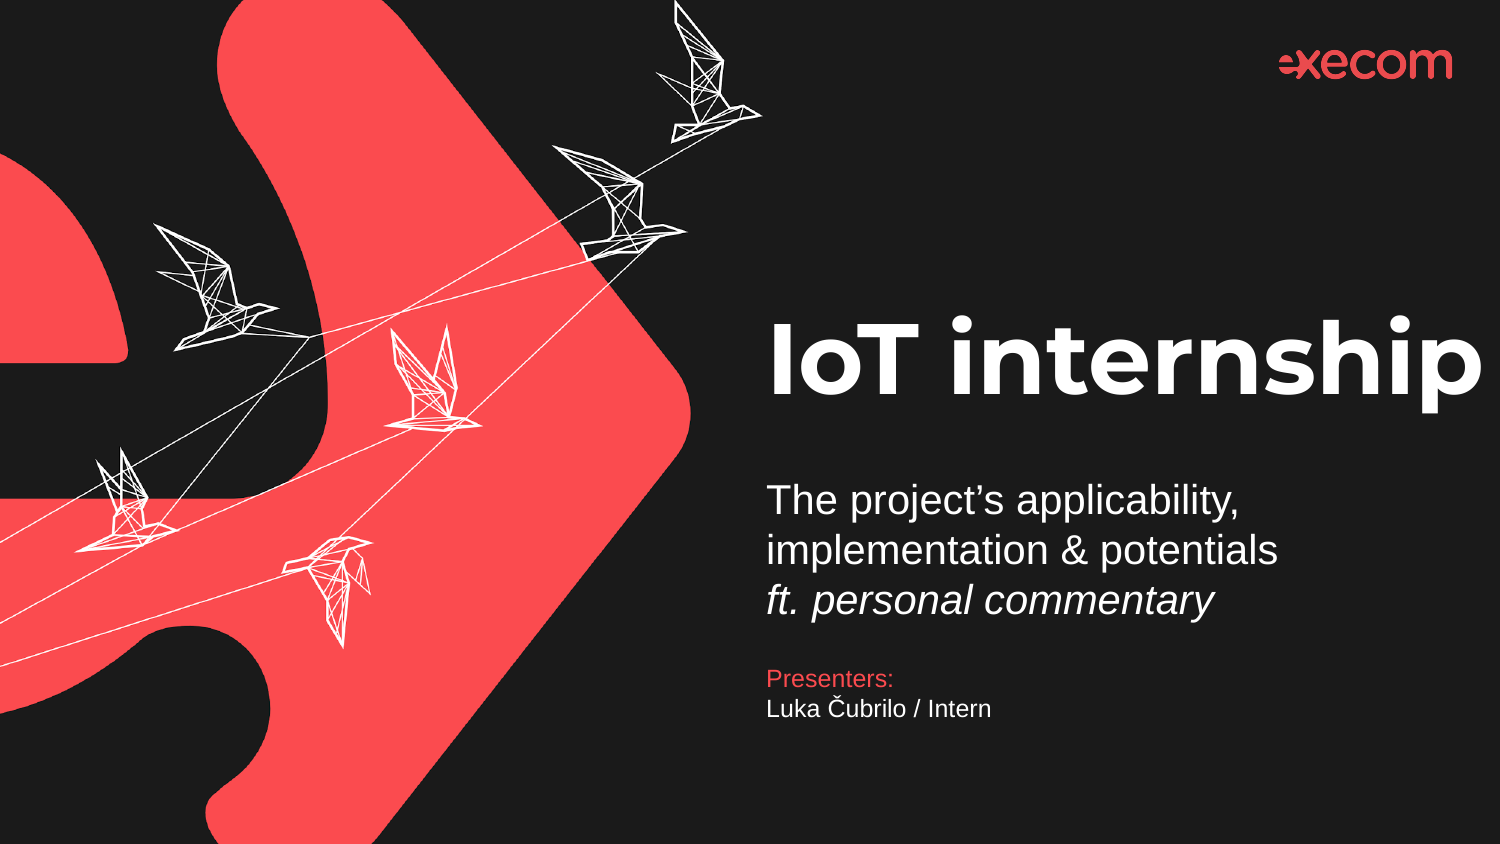

# IoT internship
The project’s applicability, implementation & potentials
ft. personal commentary
Presenters:
Luka Čubrilo / Intern